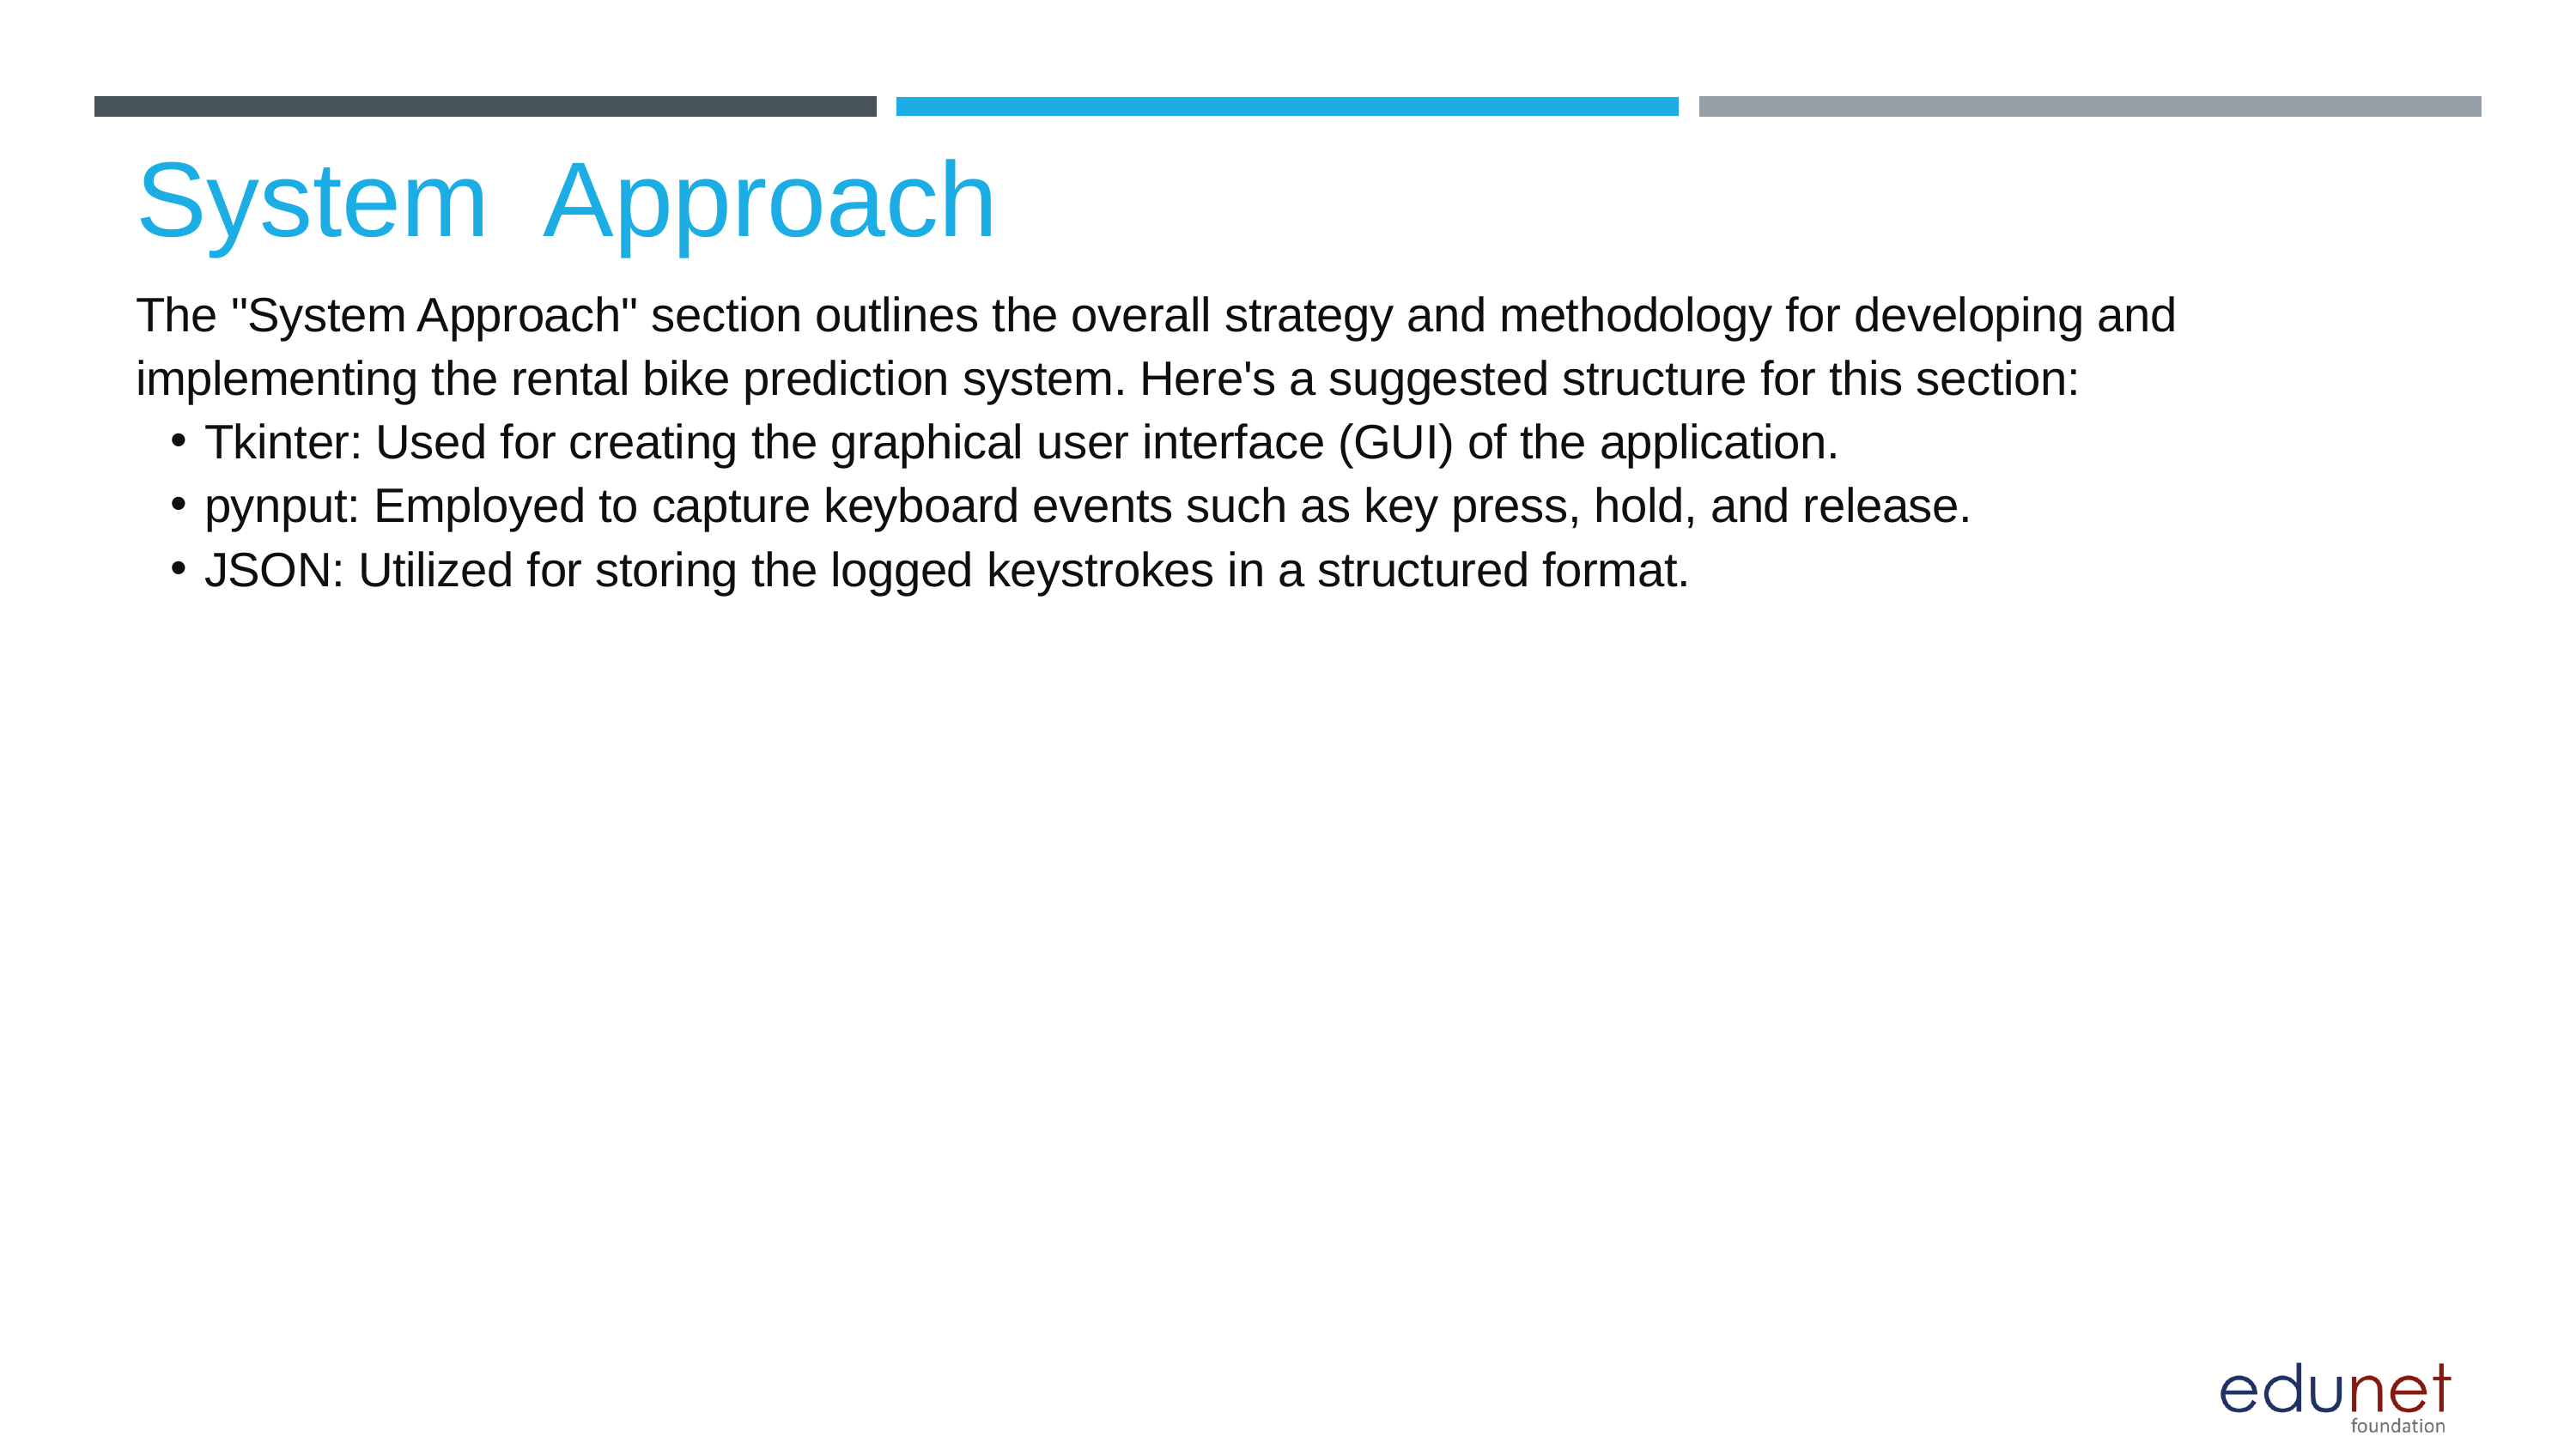

System  Approach
The "System Approach" section outlines the overall strategy and methodology for developing and implementing the rental bike prediction system. Here's a suggested structure for this section:
Tkinter: Used for creating the graphical user interface (GUI) of the application.
pynput: Employed to capture keyboard events such as key press, hold, and release.
JSON: Utilized for storing the logged keystrokes in a structured format.